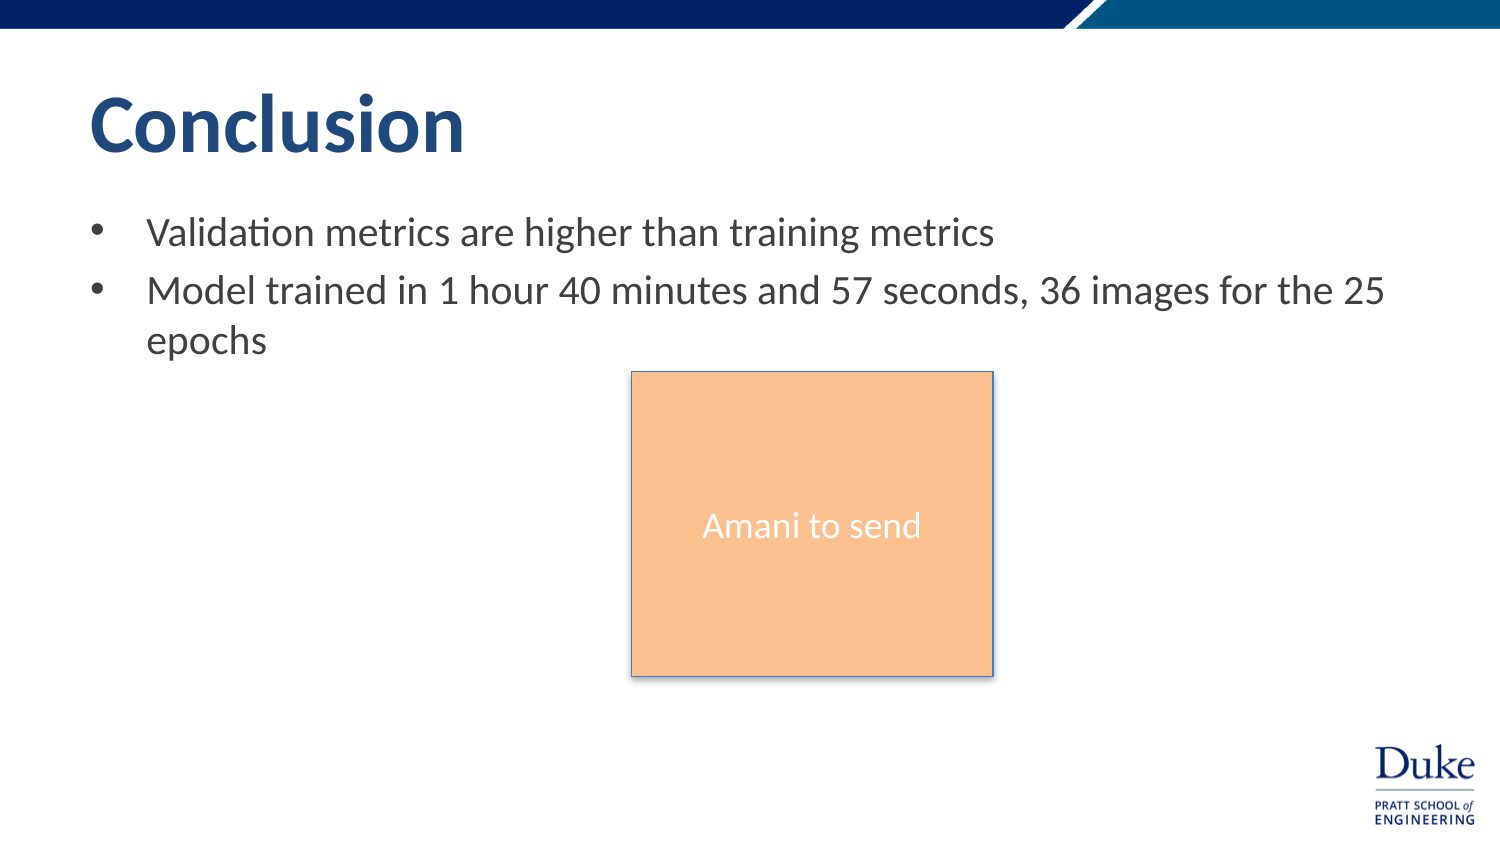

# Conclusion
Validation metrics are higher than training metrics
Model trained in 1 hour 40 minutes and 57 seconds, 36 images for the 25 epochs
Amani to send